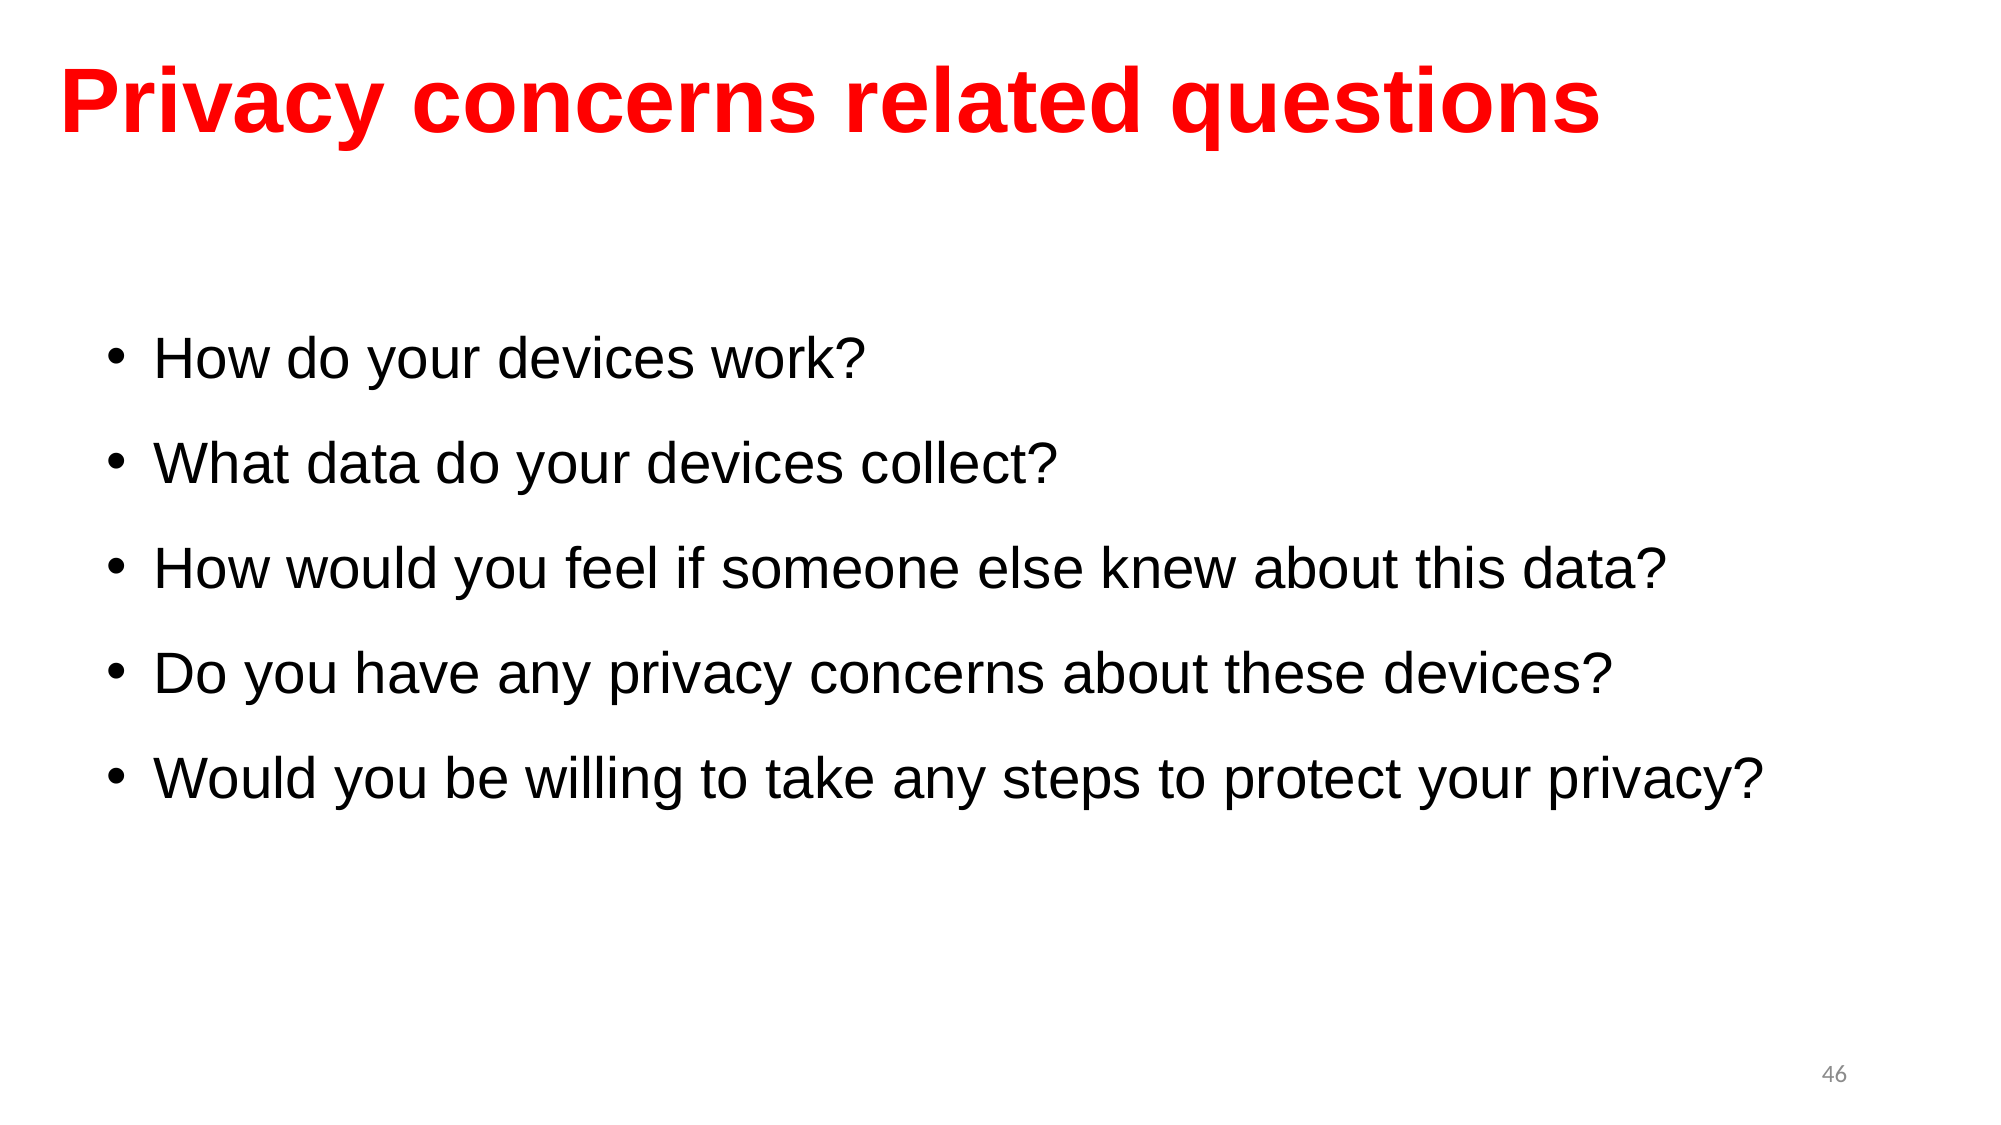

# Privacy concerns related questions
How do your devices work?
What data do your devices collect?
How would you feel if someone else knew about this data?
Do you have any privacy concerns about these devices?
Would you be willing to take any steps to protect your privacy?
46